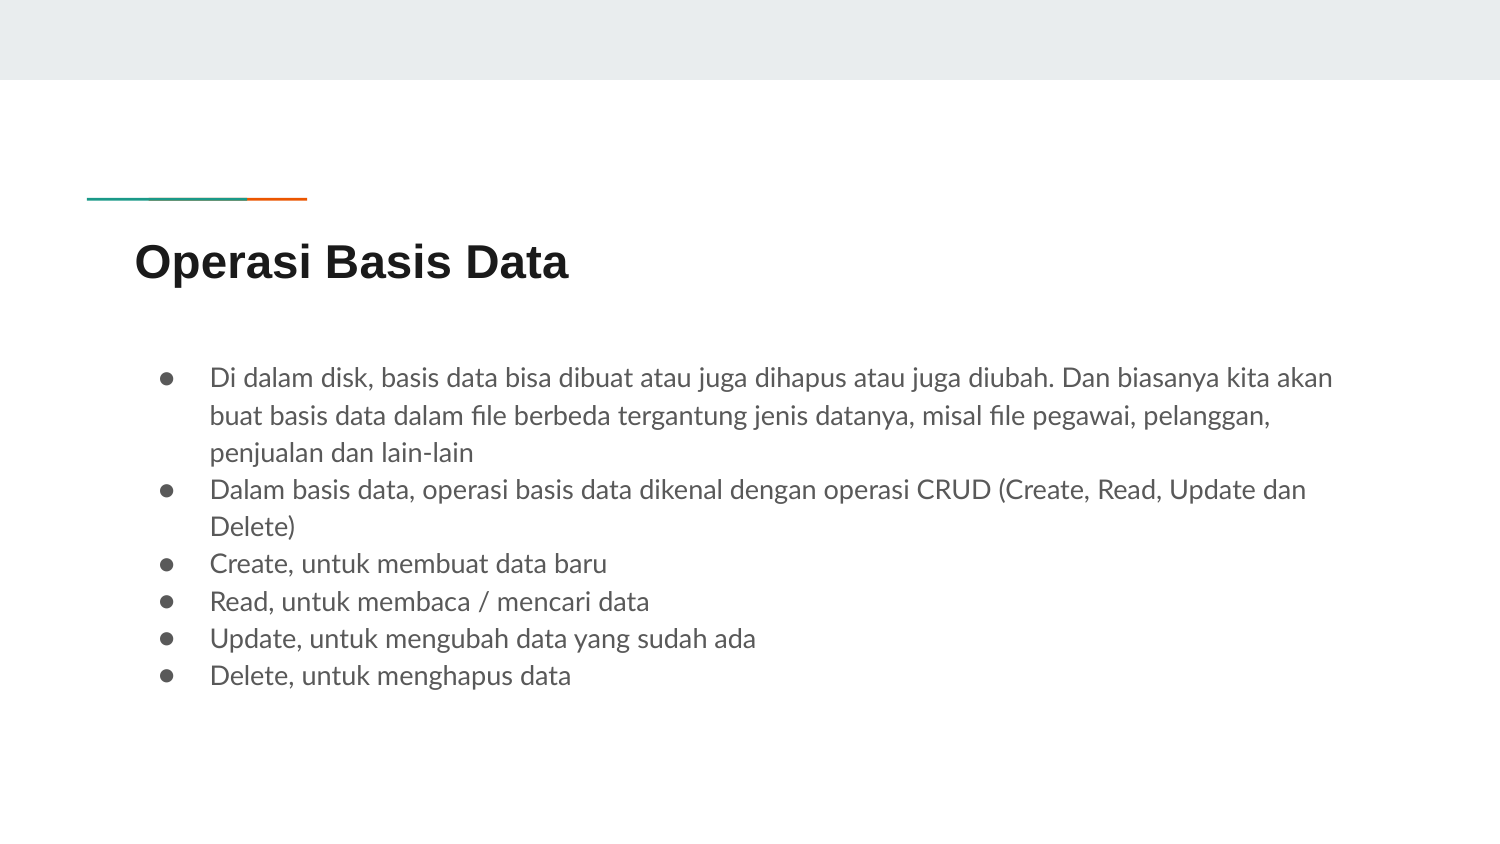

# Operasi Basis Data
Di dalam disk, basis data bisa dibuat atau juga dihapus atau juga diubah. Dan biasanya kita akan buat basis data dalam file berbeda tergantung jenis datanya, misal file pegawai, pelanggan, penjualan dan lain-lain
Dalam basis data, operasi basis data dikenal dengan operasi CRUD (Create, Read, Update dan Delete)
Create, untuk membuat data baru
Read, untuk membaca / mencari data
Update, untuk mengubah data yang sudah ada
Delete, untuk menghapus data